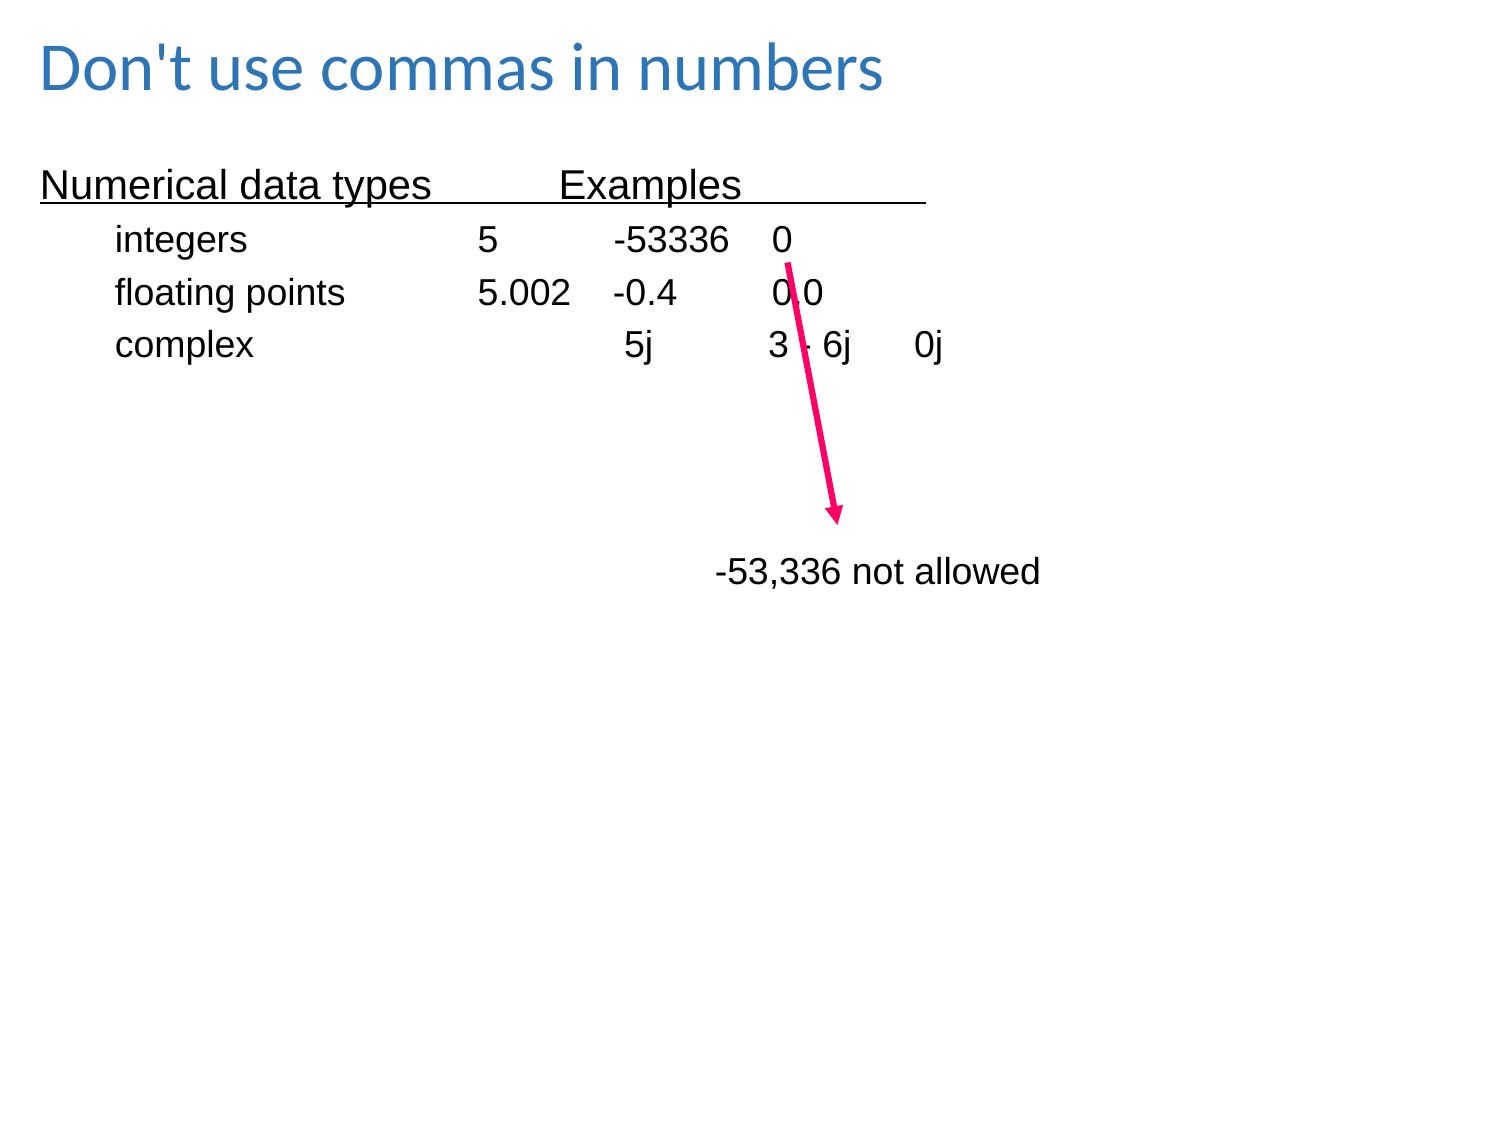

# Don't use commas in numbers
Numerical data types           Examples                .
integers           	      5           -53336    0
floating points 	      5.002    -0.4         0.0
complex      	                    5j           3 - 6j      0j

-53,336 not allowed